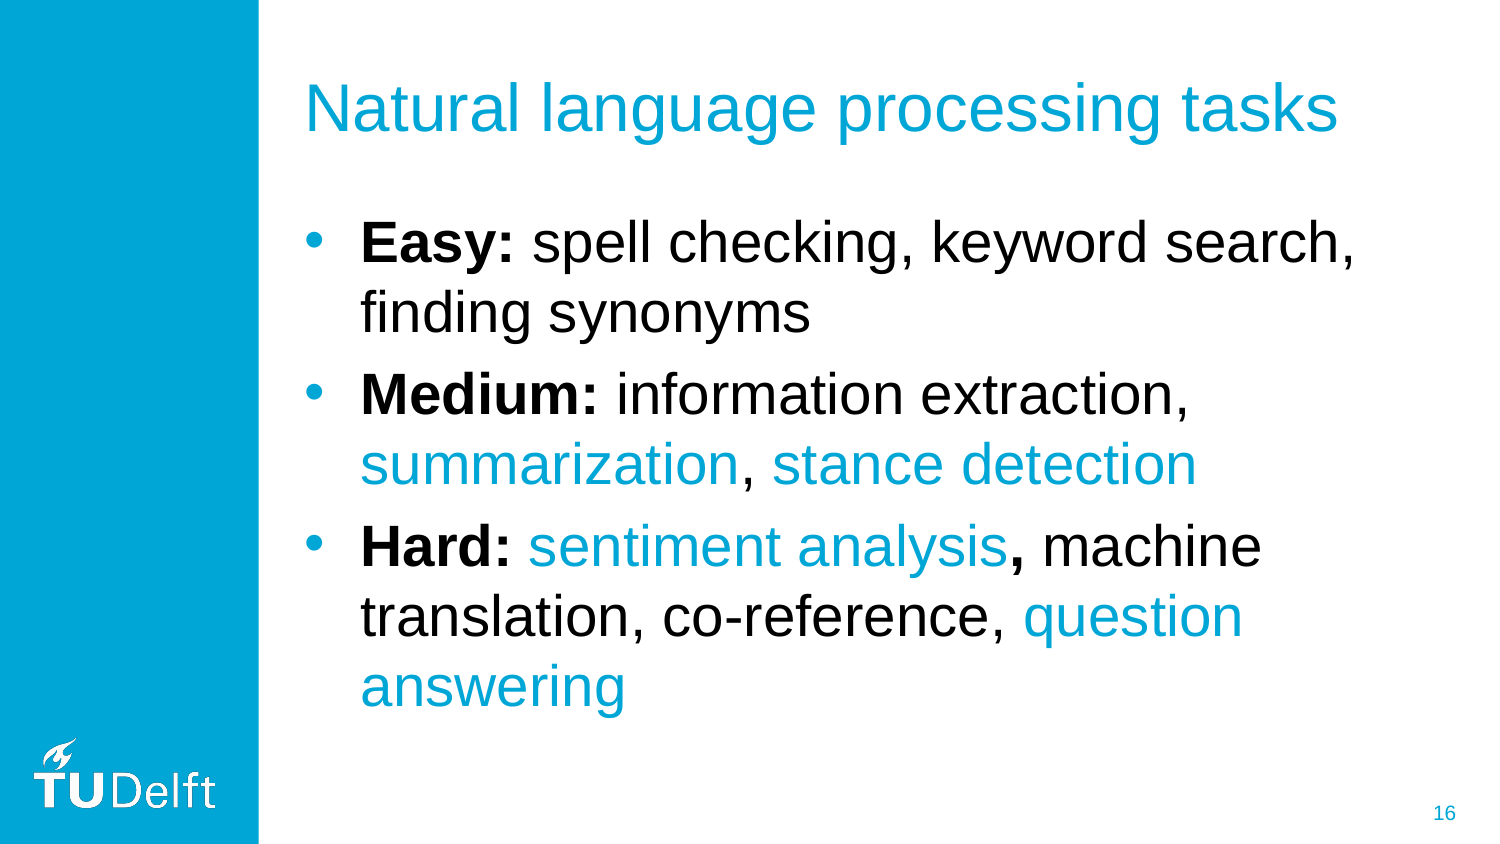

# Natural language processing tasks
Easy: spell checking, keyword search, finding synonyms
Medium: information extraction, summarization, stance detection
Hard: sentiment analysis, machine translation, co-reference, question answering